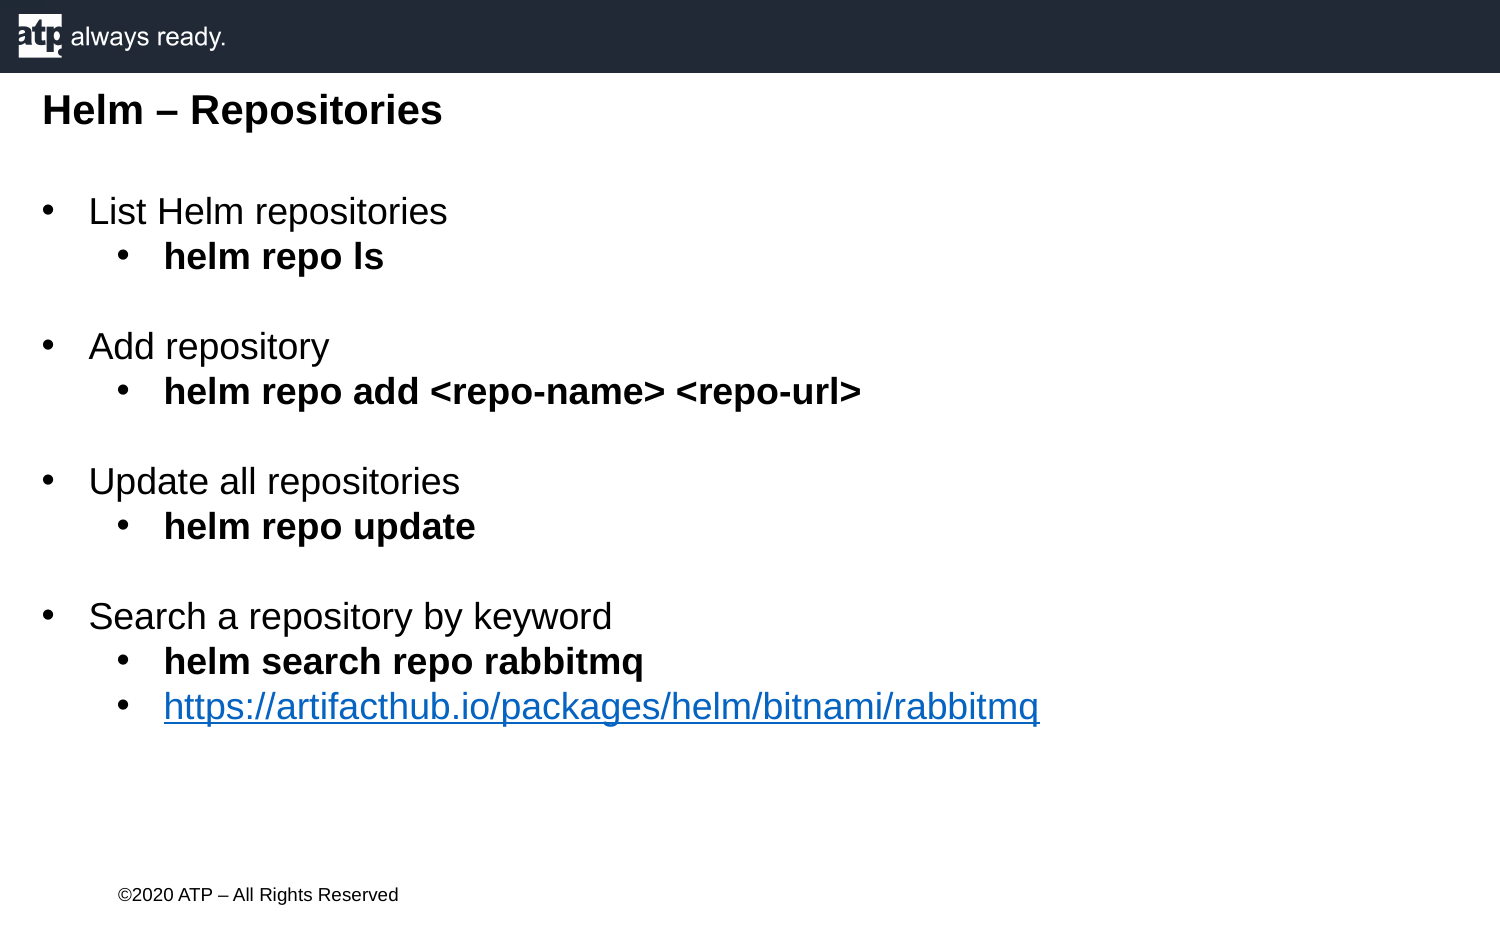

Helm – Repositories
List Helm repositories
helm repo ls

Add repository
helm repo add <repo-name> <repo-url>

Update all repositories
helm repo update

Search a repository by keyword
helm search repo rabbitmq
https://artifacthub.io/packages/helm/bitnami/rabbitmq
©2020 ATP – All Rights Reserved